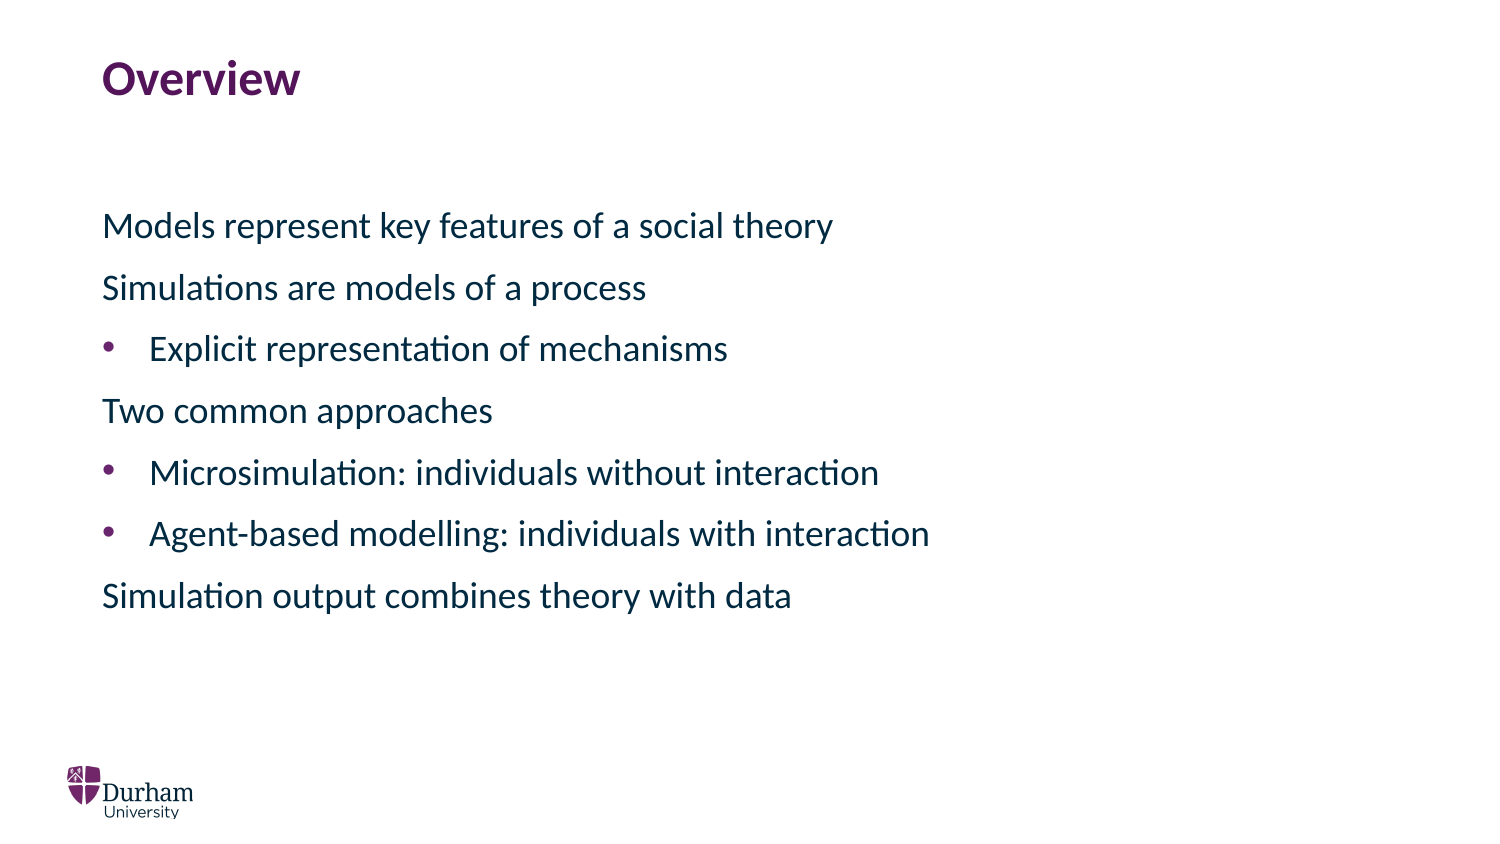

# Overview
Models represent key features of a social theory
Simulations are models of a process
Explicit representation of mechanisms
Two common approaches
Microsimulation: individuals without interaction
Agent-based modelling: individuals with interaction
Simulation output combines theory with data